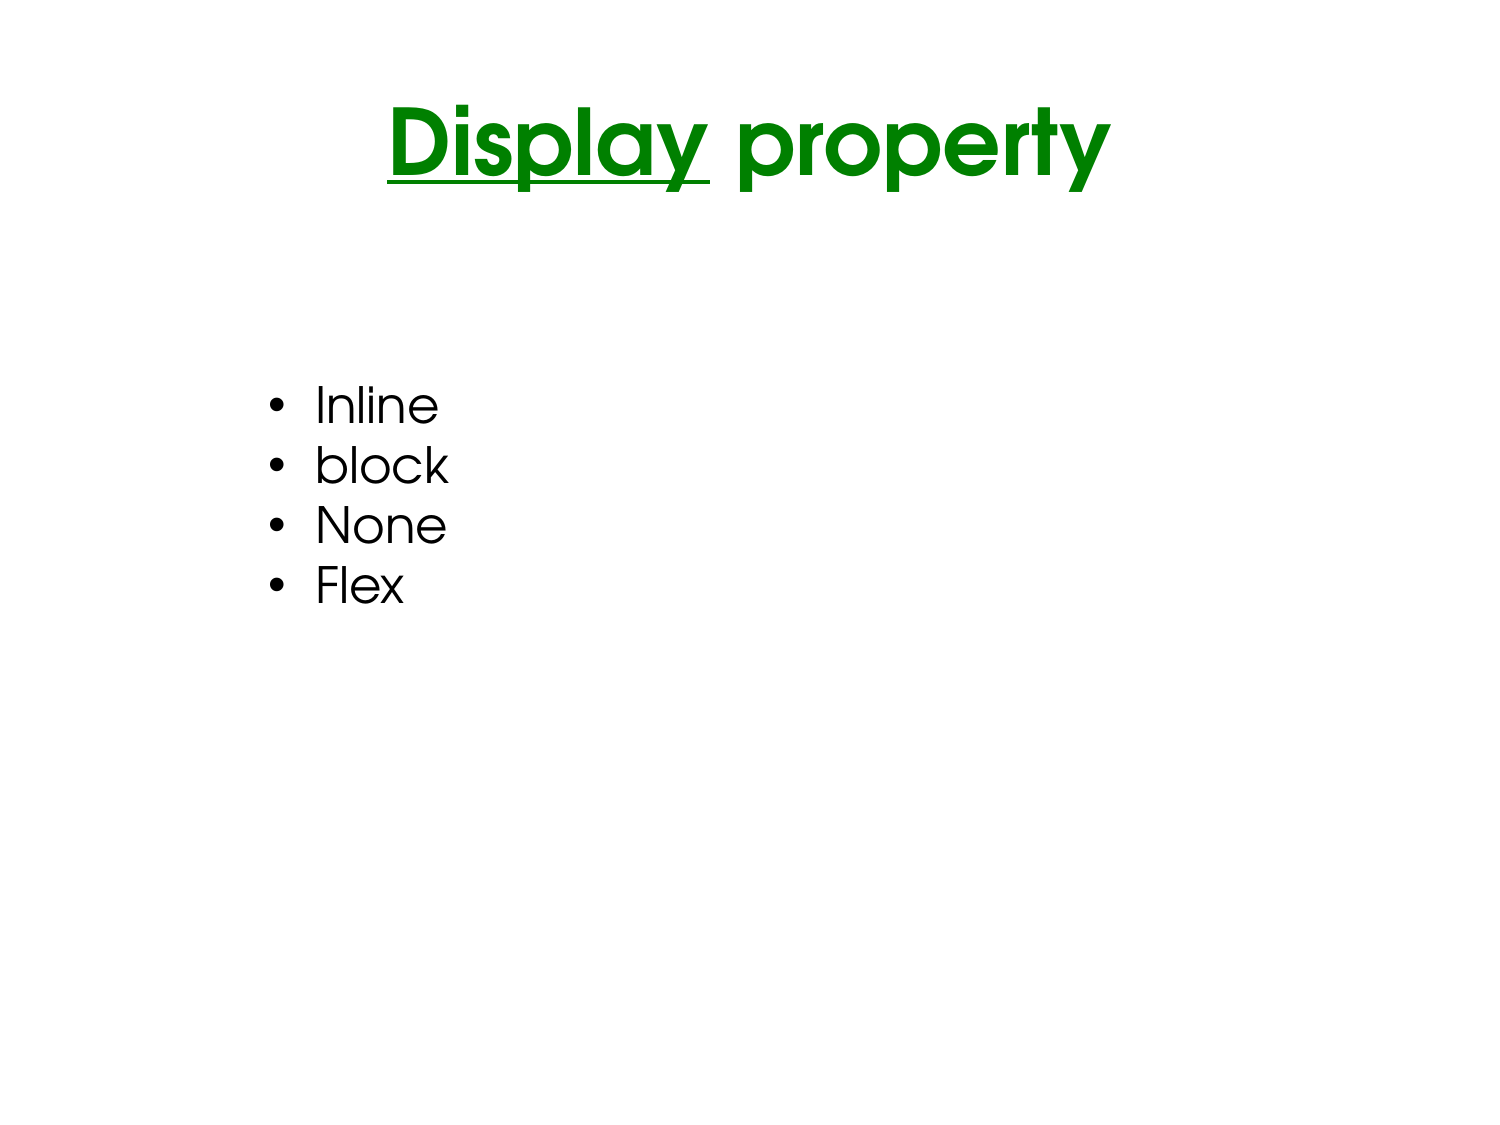

# Display property
Inline
block
None
Flex